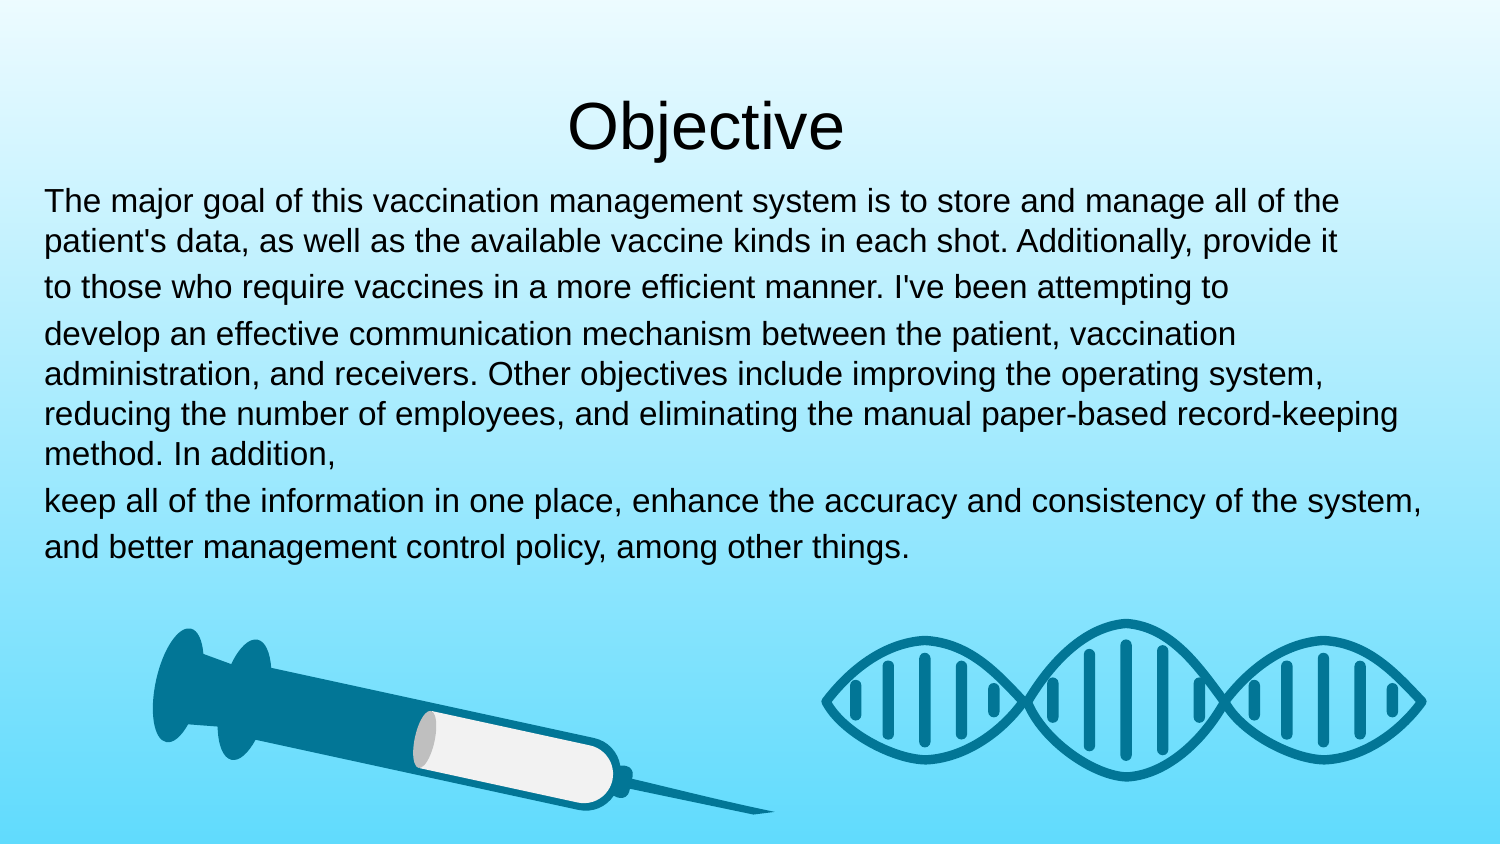

Objective
The major goal of this vaccination management system is to store and manage all of the patient's data, as well as the available vaccine kinds in each shot. Additionally, provide it
to those who require vaccines in a more efficient manner. I've been attempting to
develop an effective communication mechanism between the patient, vaccination administration, and receivers. Other objectives include improving the operating system, reducing the number of employees, and eliminating the manual paper-based record-keeping method. In addition,
keep all of the information in one place, enhance the accuracy and consistency of the system,
and better management control policy, among other things.